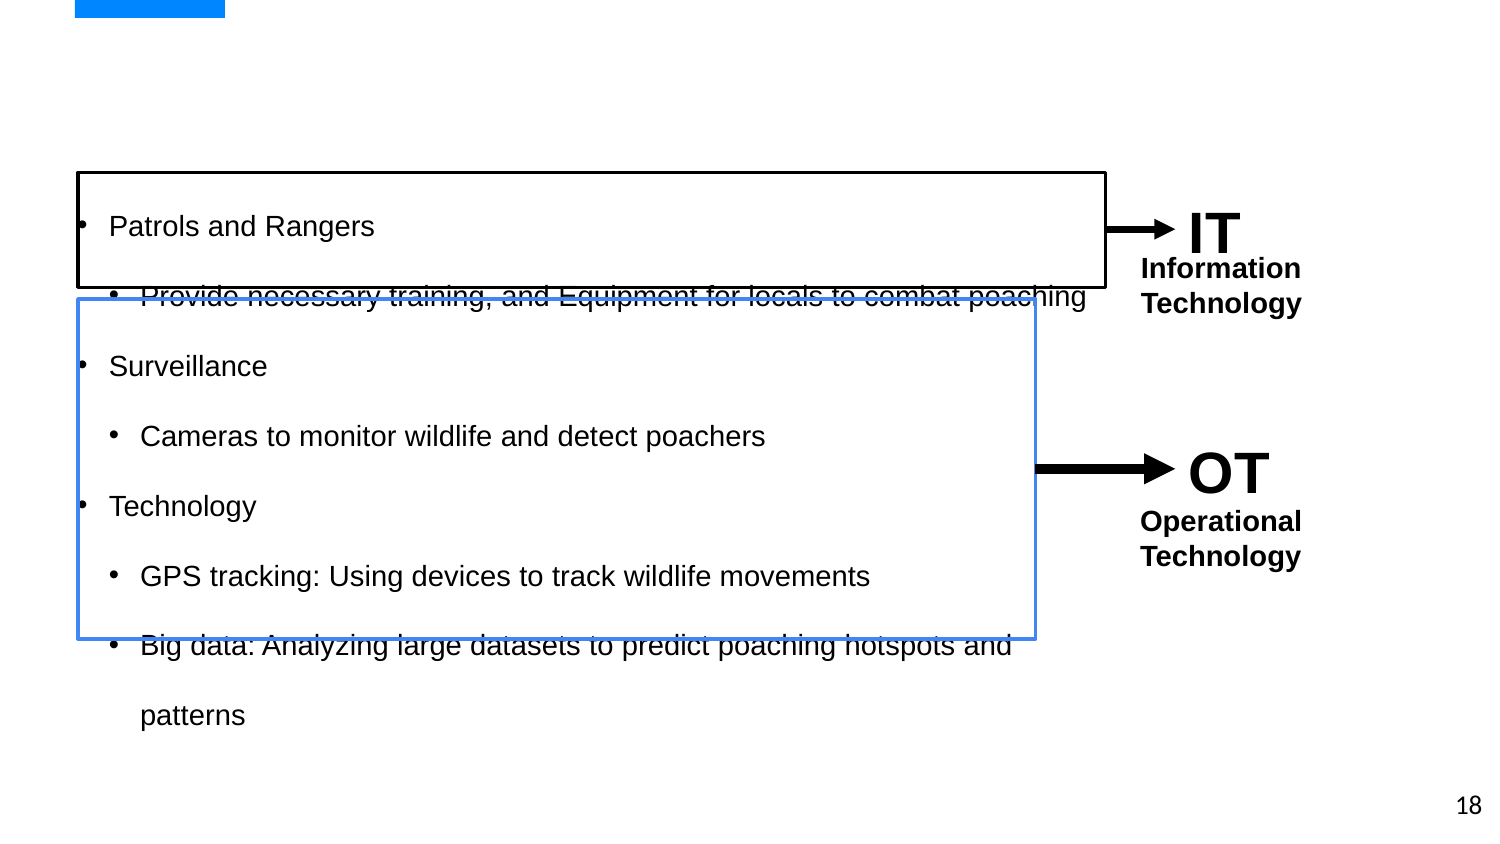

Patrols and Rangers
Provide necessary training, and Equipment for locals to combat poaching
Surveillance
Cameras to monitor wildlife and detect poachers
Technology
GPS tracking: Using devices to track wildlife movements
Big data: Analyzing large datasets to predict poaching hotspots and patterns

IT
Information Technology

OT
Operational Technology
18